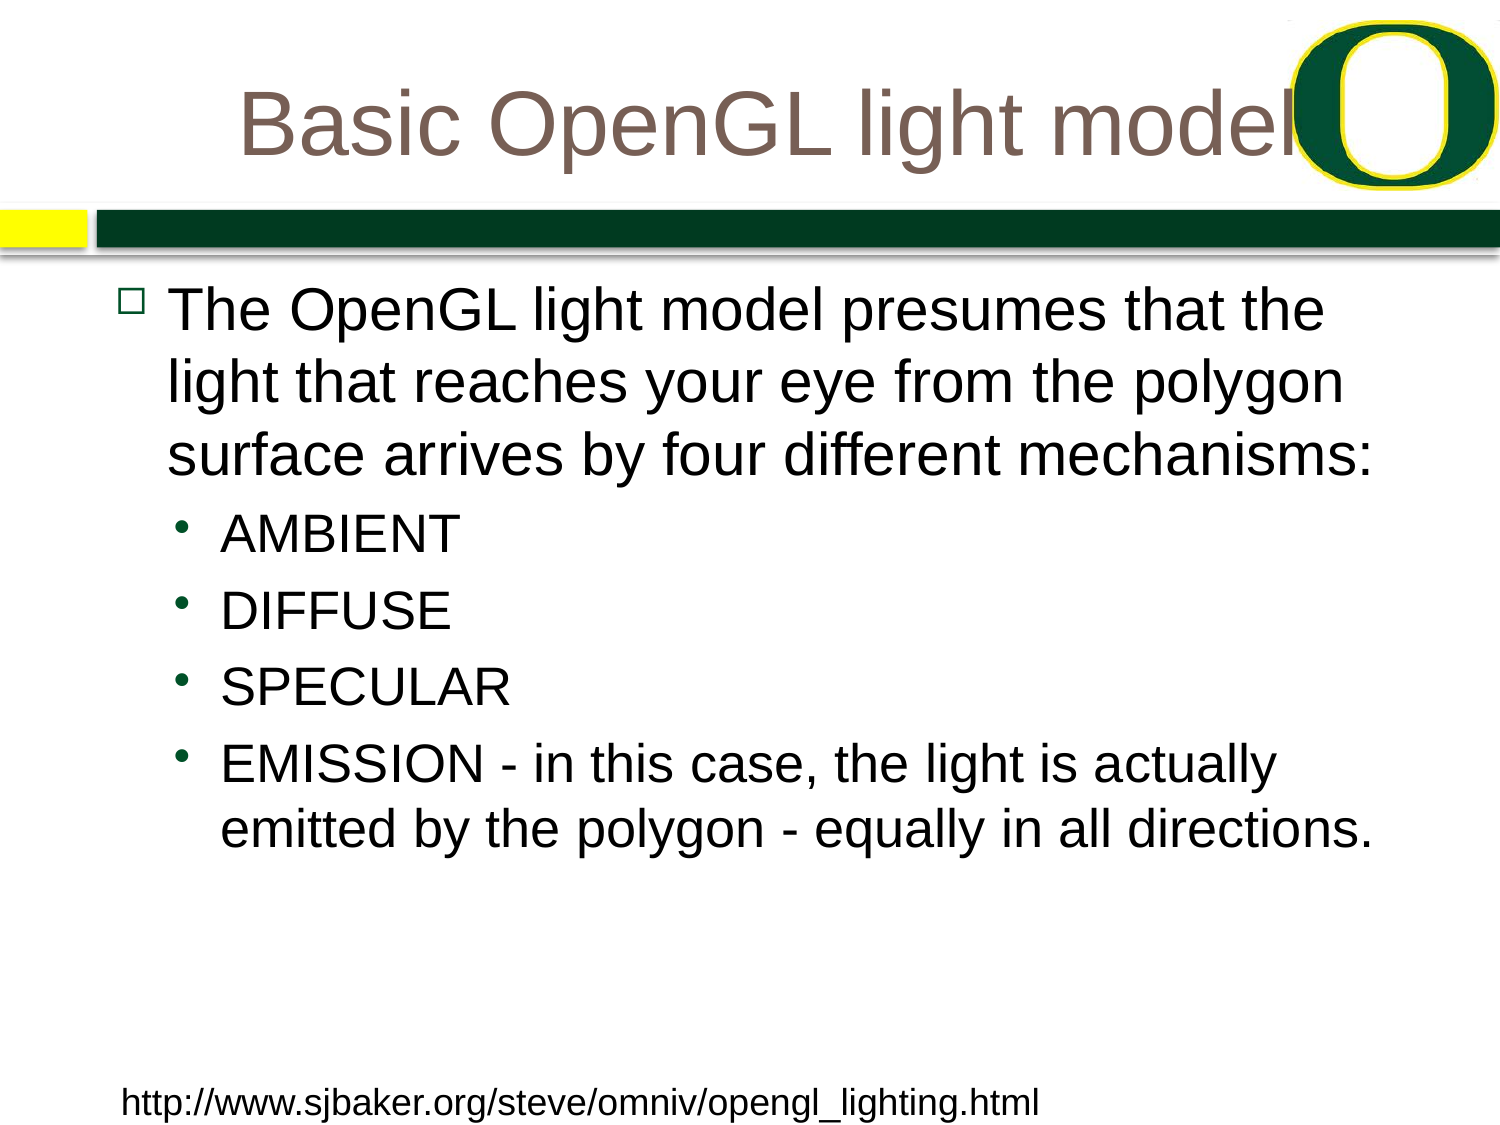

# Basic OpenGL light model
The OpenGL light model presumes that the light that reaches your eye from the polygon surface arrives by four different mechanisms:
AMBIENT
DIFFUSE
SPECULAR
EMISSION - in this case, the light is actually emitted by the polygon - equally in all directions.
http://www.sjbaker.org/steve/omniv/opengl_lighting.html